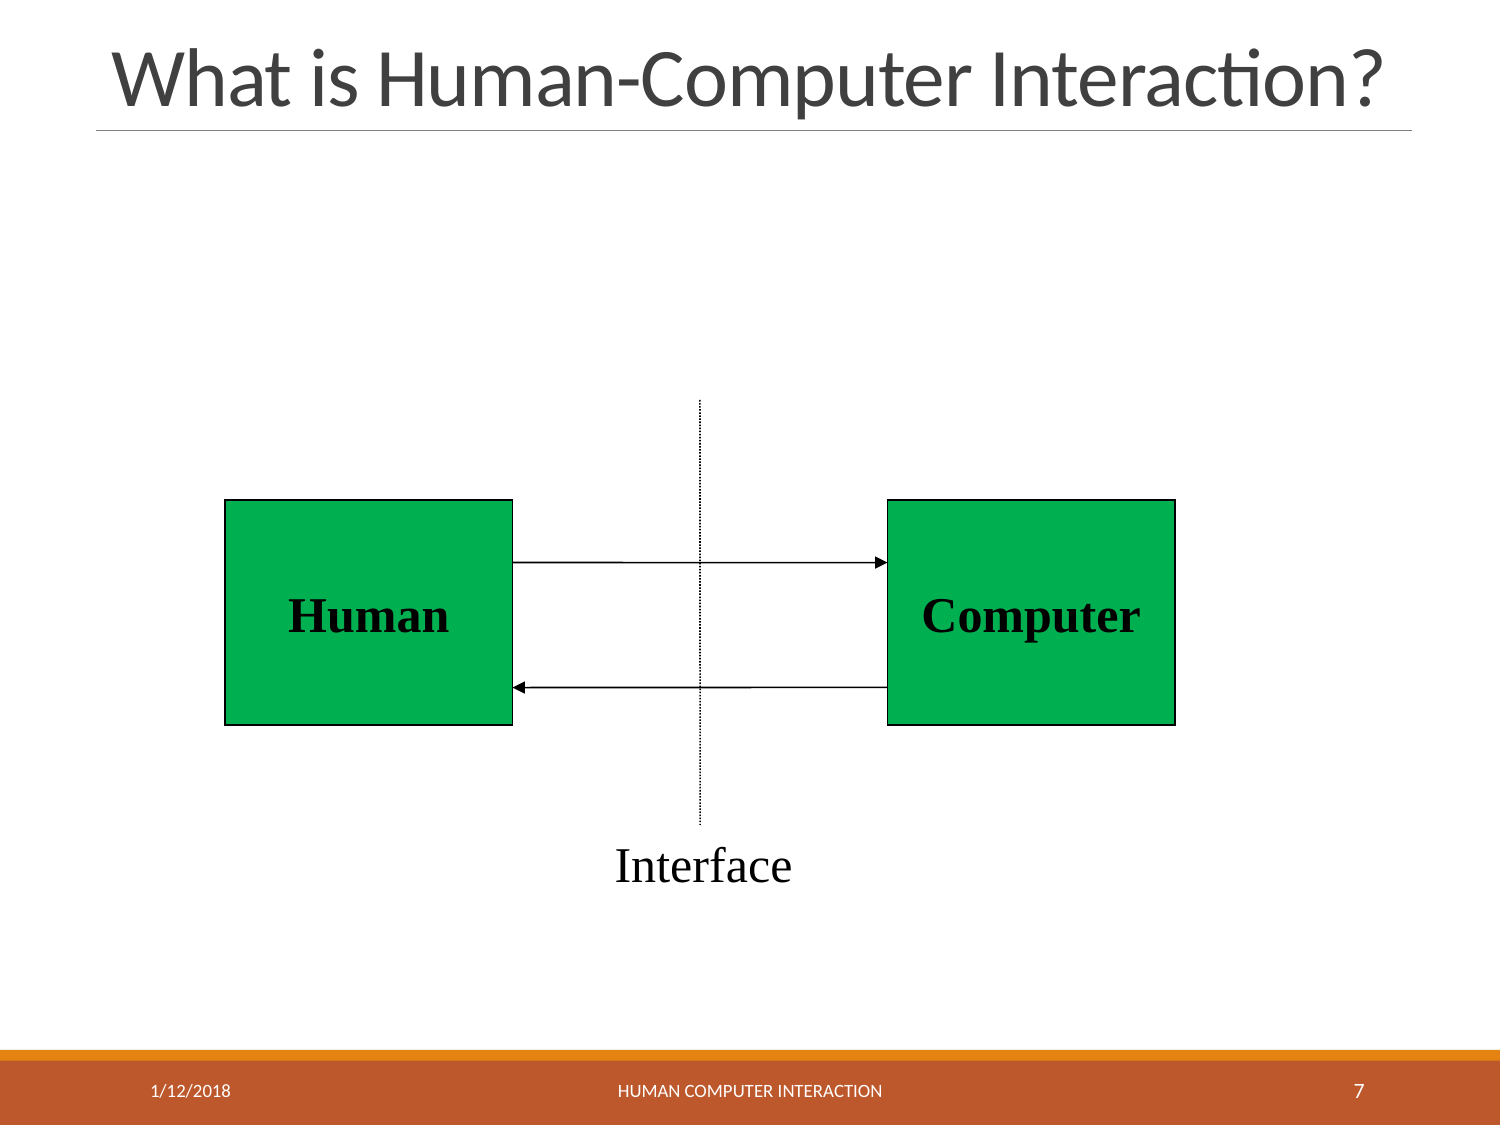

# What is Human-Computer Interaction?

Human
Computer

Interface
1/12/2018
Human Computer Interaction
7